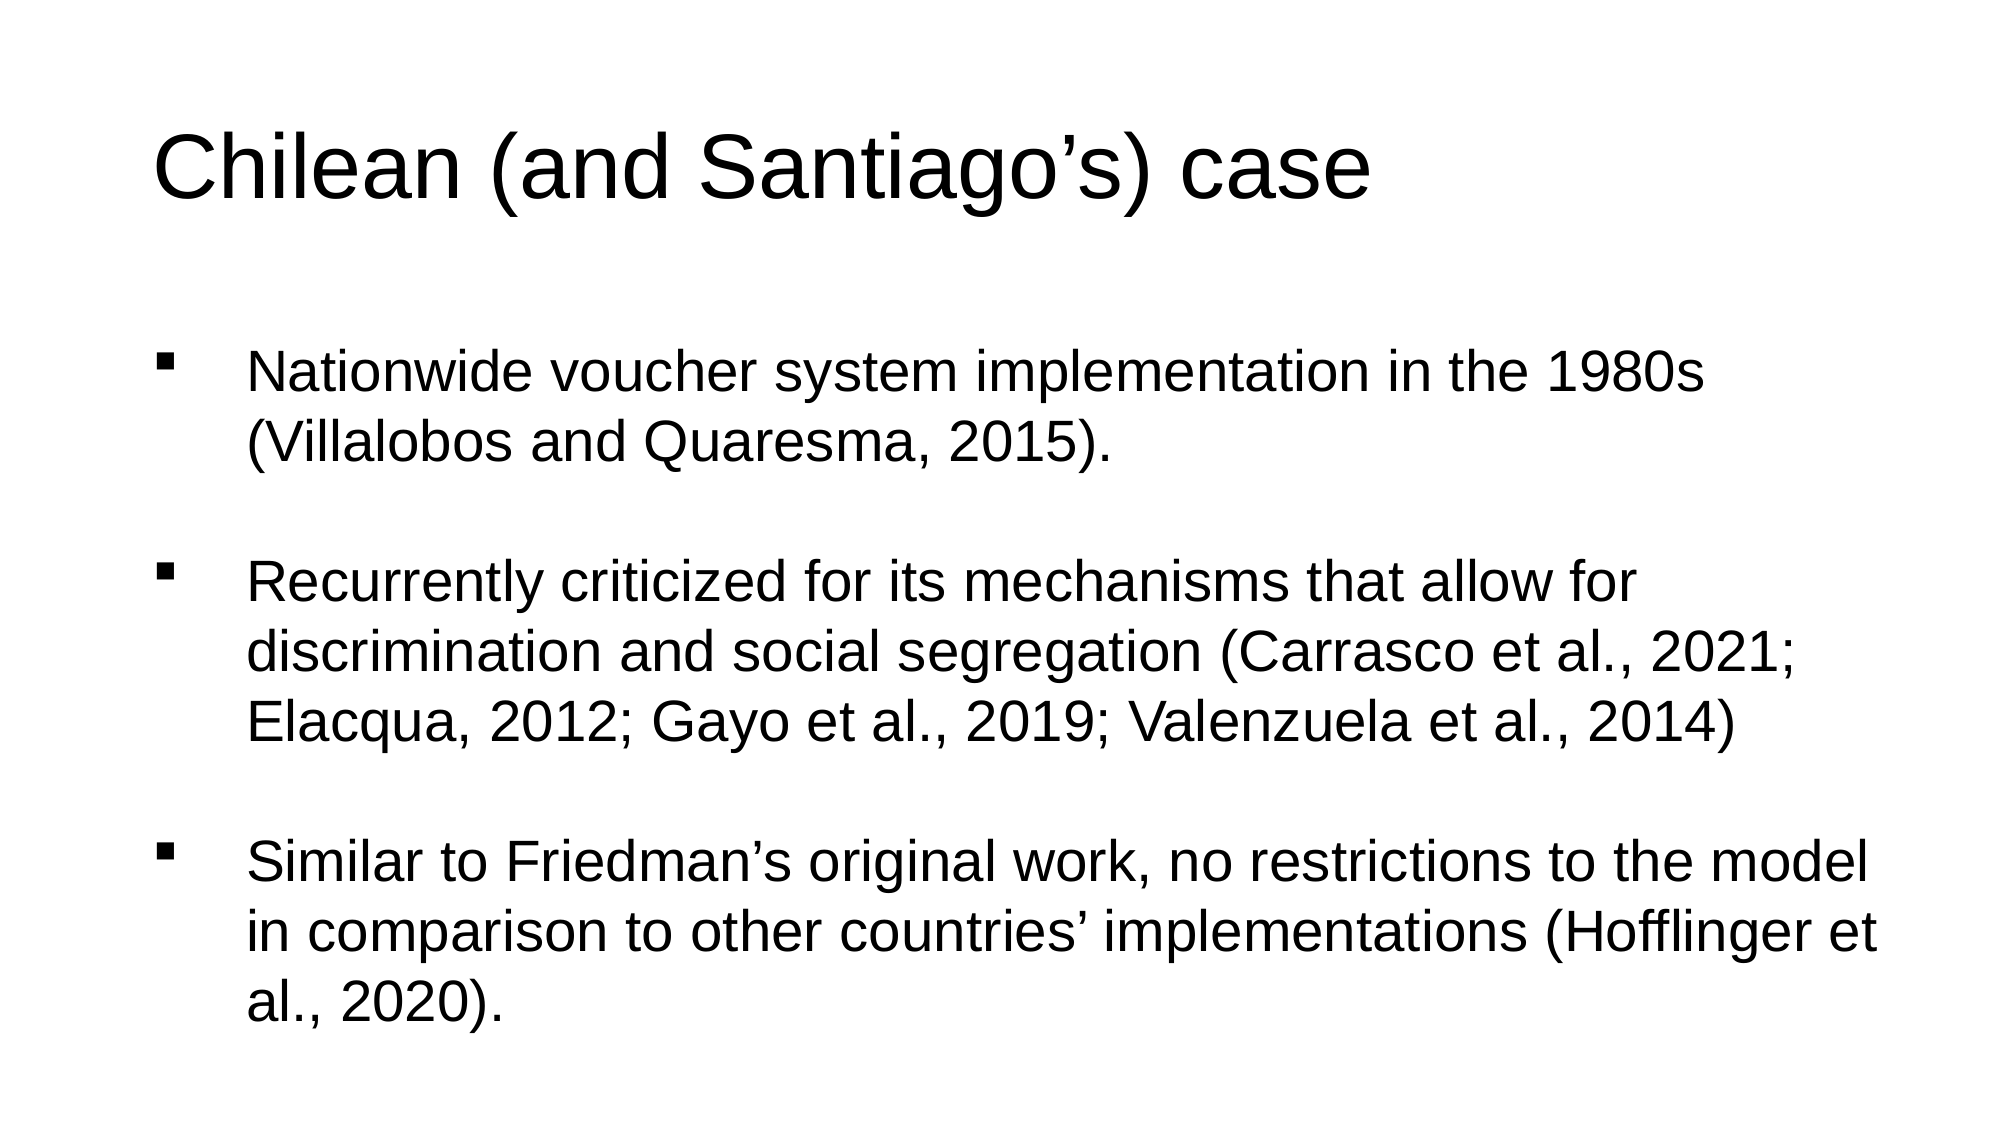

# Chilean (and Santiago’s) case
Nationwide voucher system implementation in the 1980s (Villalobos and Quaresma, 2015).

Recurrently criticized for its mechanisms that allow for discrimination and social segregation (Carrasco et al., 2021; Elacqua, 2012; Gayo et al., 2019; Valenzuela et al., 2014)

Similar to Friedman’s original work, no restrictions to the model in comparison to other countries’ implementations (Hofflinger et al., 2020).